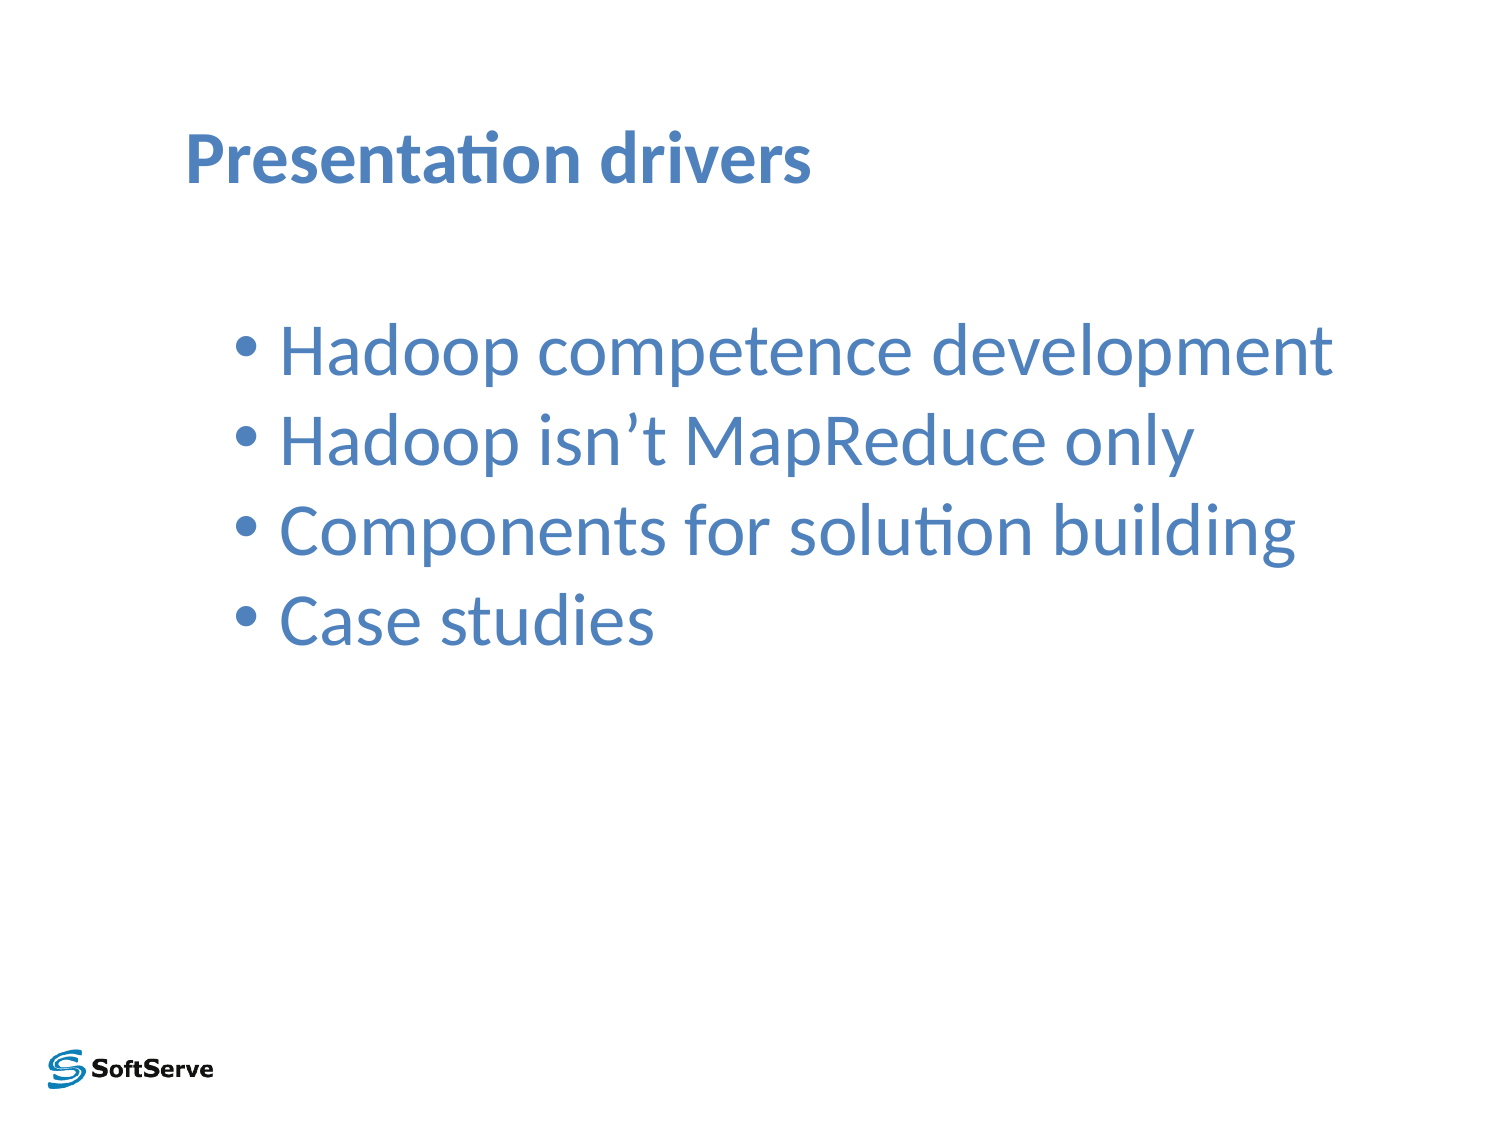

Presentation drivers
Hadoop competence development
Hadoop isn’t MapReduce only
Components for solution building
Case studies